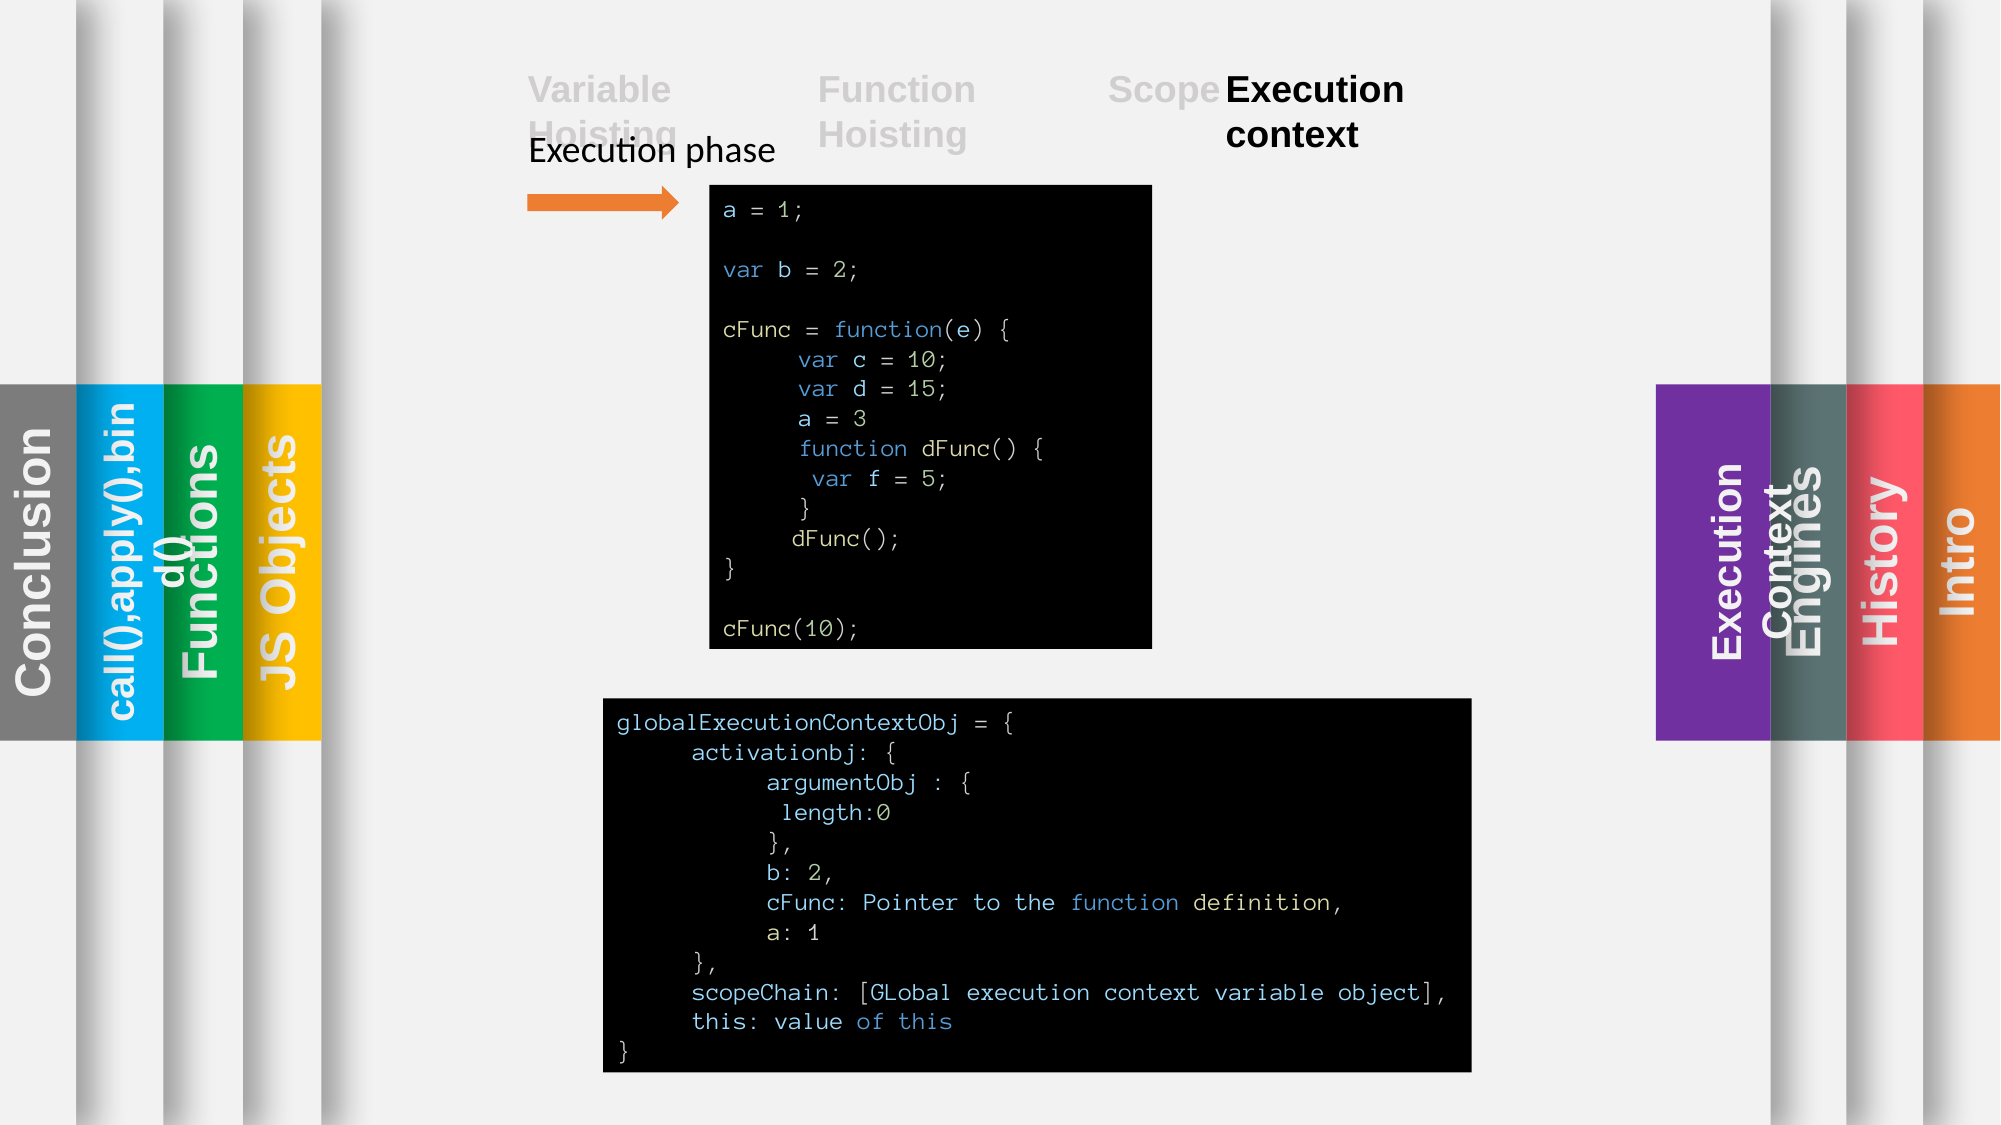

Engines

History

Intro

Conclusion

call(),apply(),bind()

Functions

JS Objects

Execution Context
Function Hoisting
Execution context
Scope
Variable Hoisting
Execution phase
a = 1;
var b = 2;
cFunc = function(e) {
var c = 10;
var d = 15;
a = 3
function dFunc() {
 var f = 5;
}
     dFunc();
}
cFunc(10);

globalExecutionContextObj = {
activationbj: {
argumentObj : {
 length:0
},
b: 2,
cFunc: Pointer to the function definition,
a: 1
},
scopeChain: [GLobal execution context variable object],
this: value of this
}